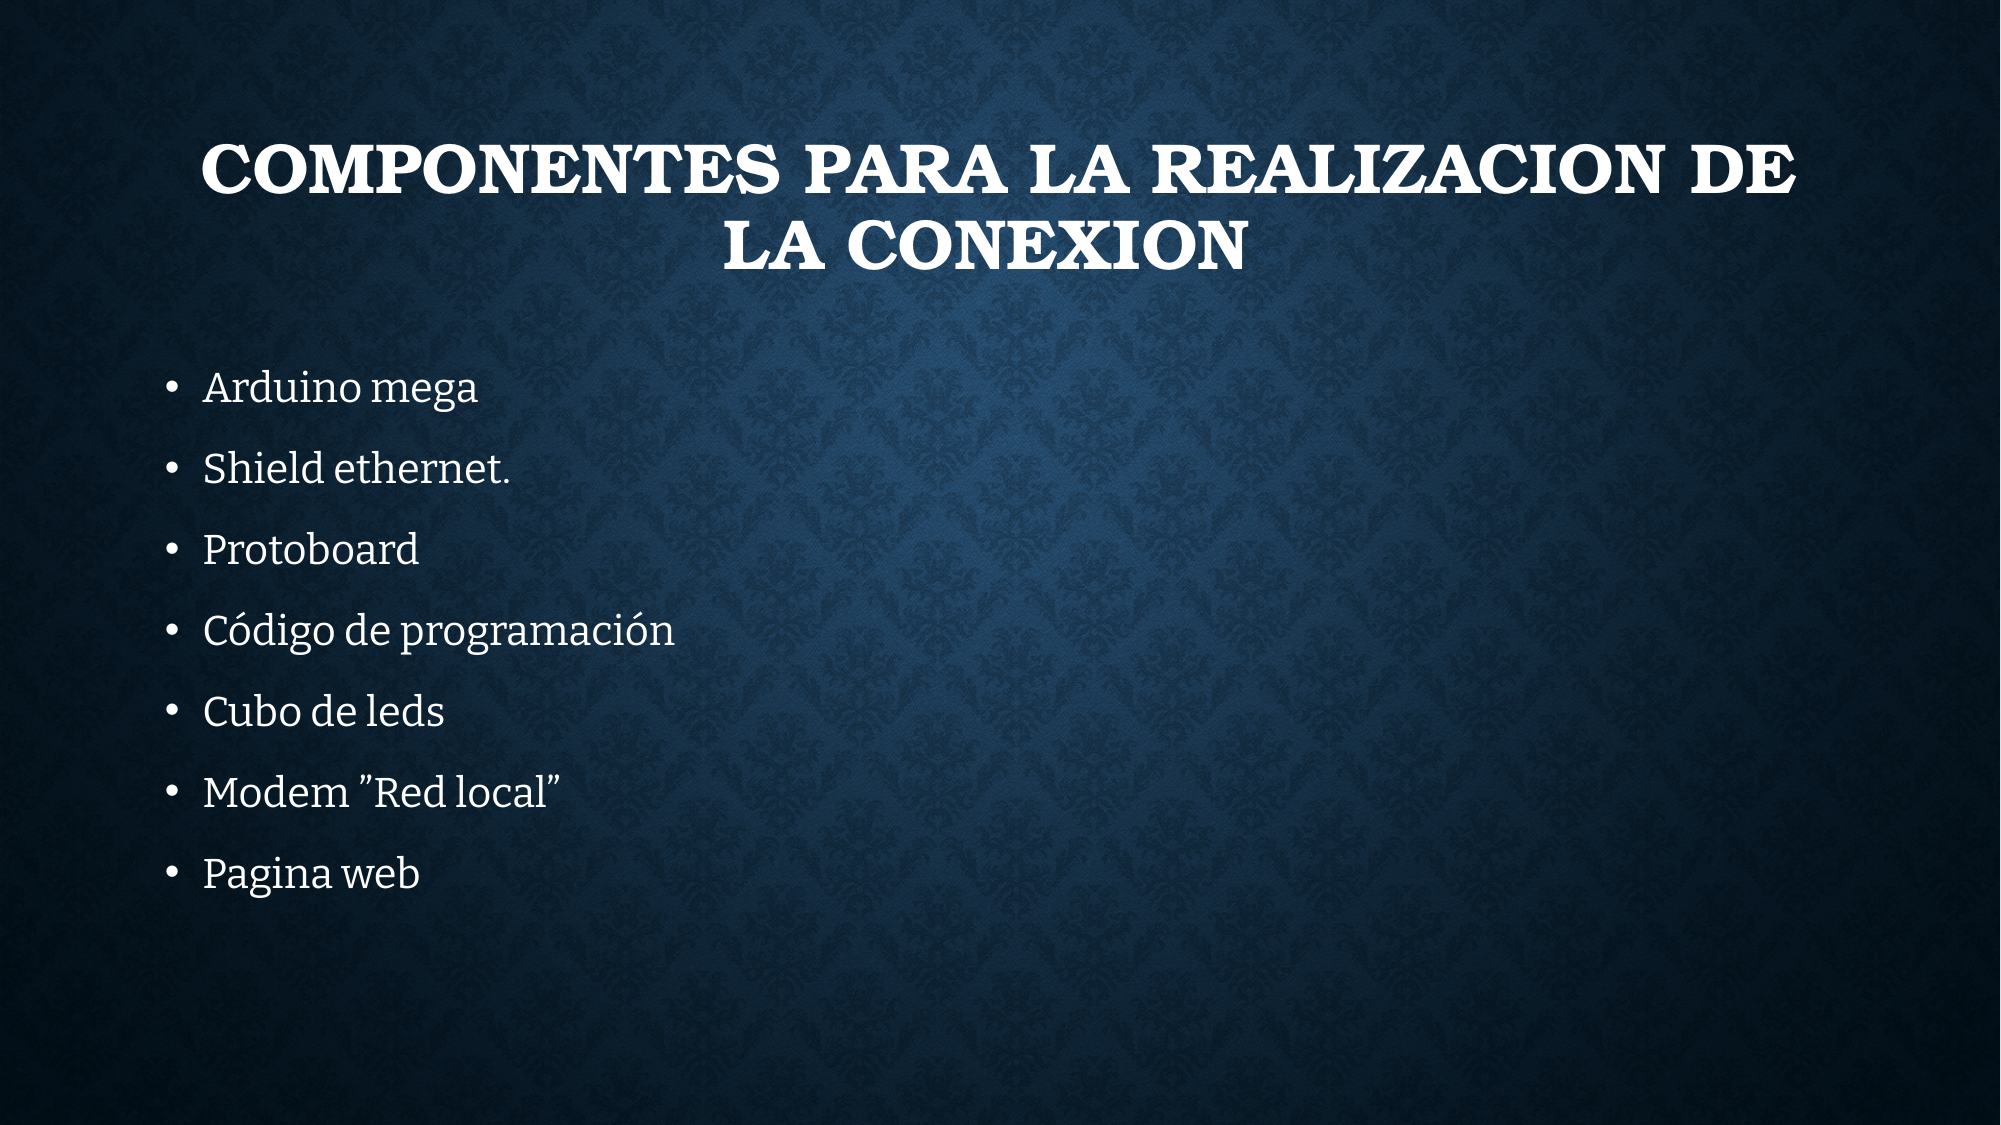

# COMPONENTES PARA LA REALIZACION DE LA CONEXION
Arduino mega
Shield ethernet.
Protoboard
Código de programación
Cubo de leds
Modem ”Red local”
Pagina web